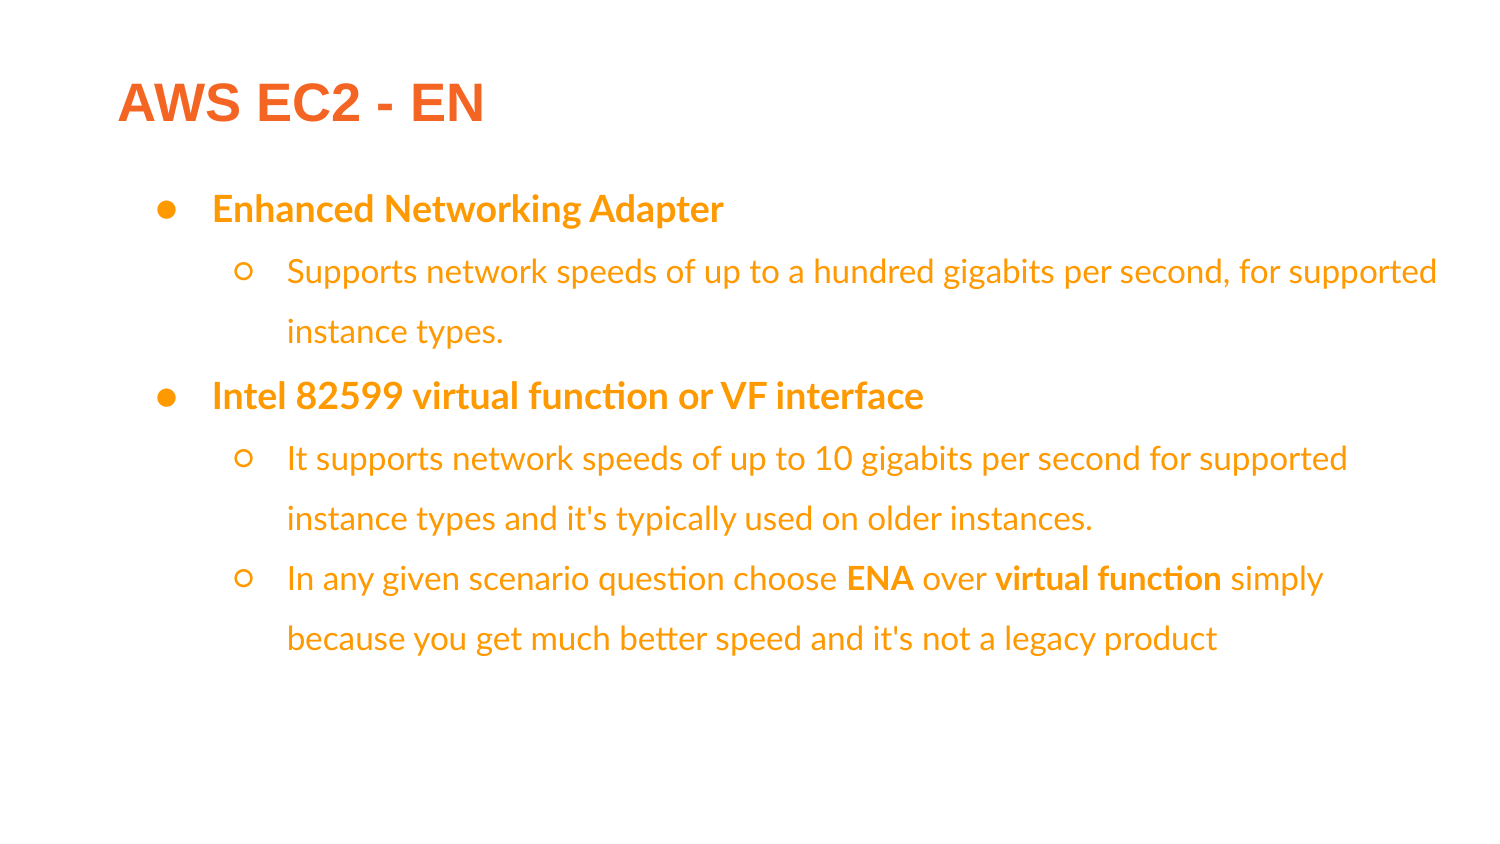

AWS EC2 - EN
Enhanced Networking Adapter
Supports network speeds of up to a hundred gigabits per second, for supported instance types.
Intel 82599 virtual function or VF interface
It supports network speeds of up to 10 gigabits per second for supported instance types and it's typically used on older instances.
In any given scenario question choose ENA over virtual function simply because you get much better speed and it's not a legacy product